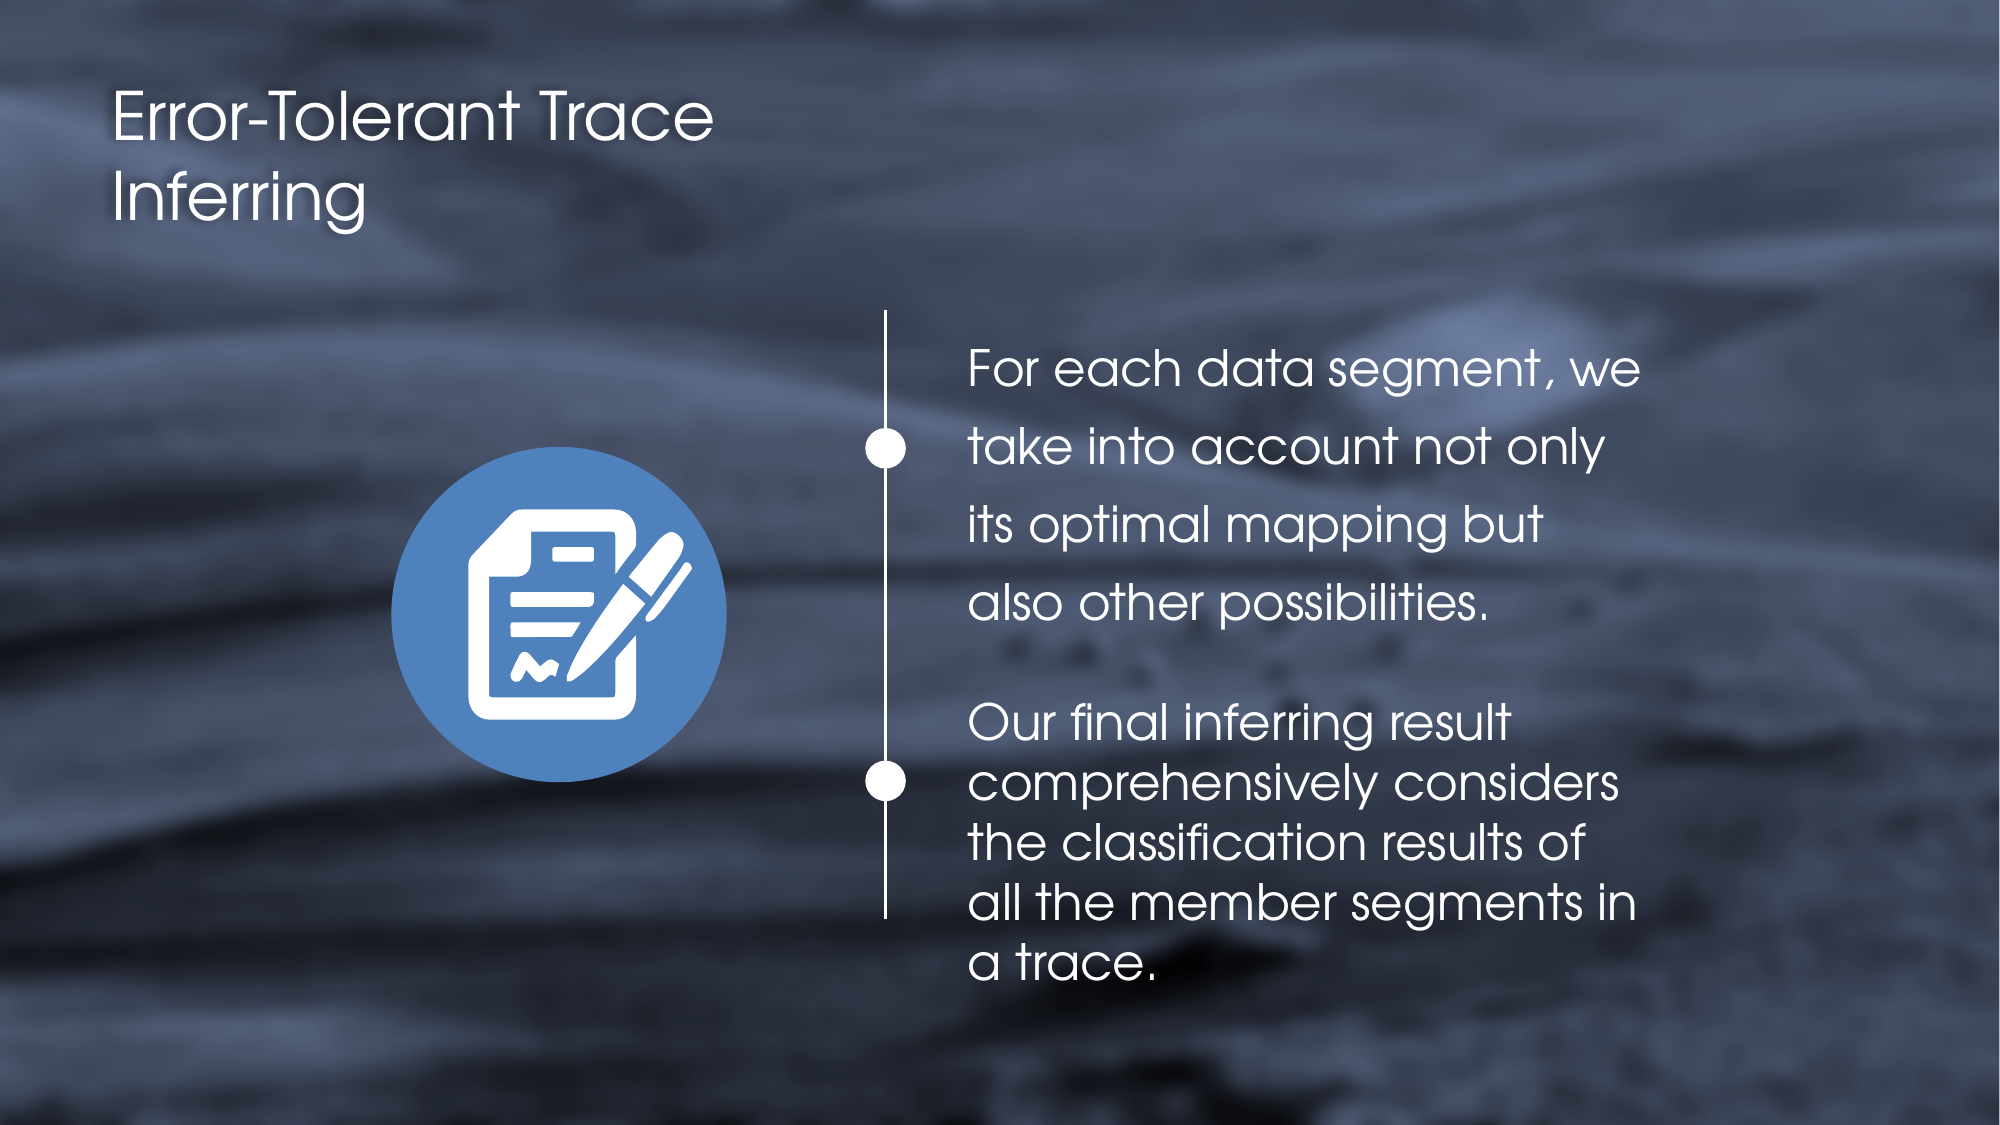

Error-Tolerant Trace Inferring

For each data segment, we take into account not only its optimal mapping but also other possibilities.

Our ﬁnal inferring result comprehensively considers the classiﬁcation results of all the member segments in a trace.